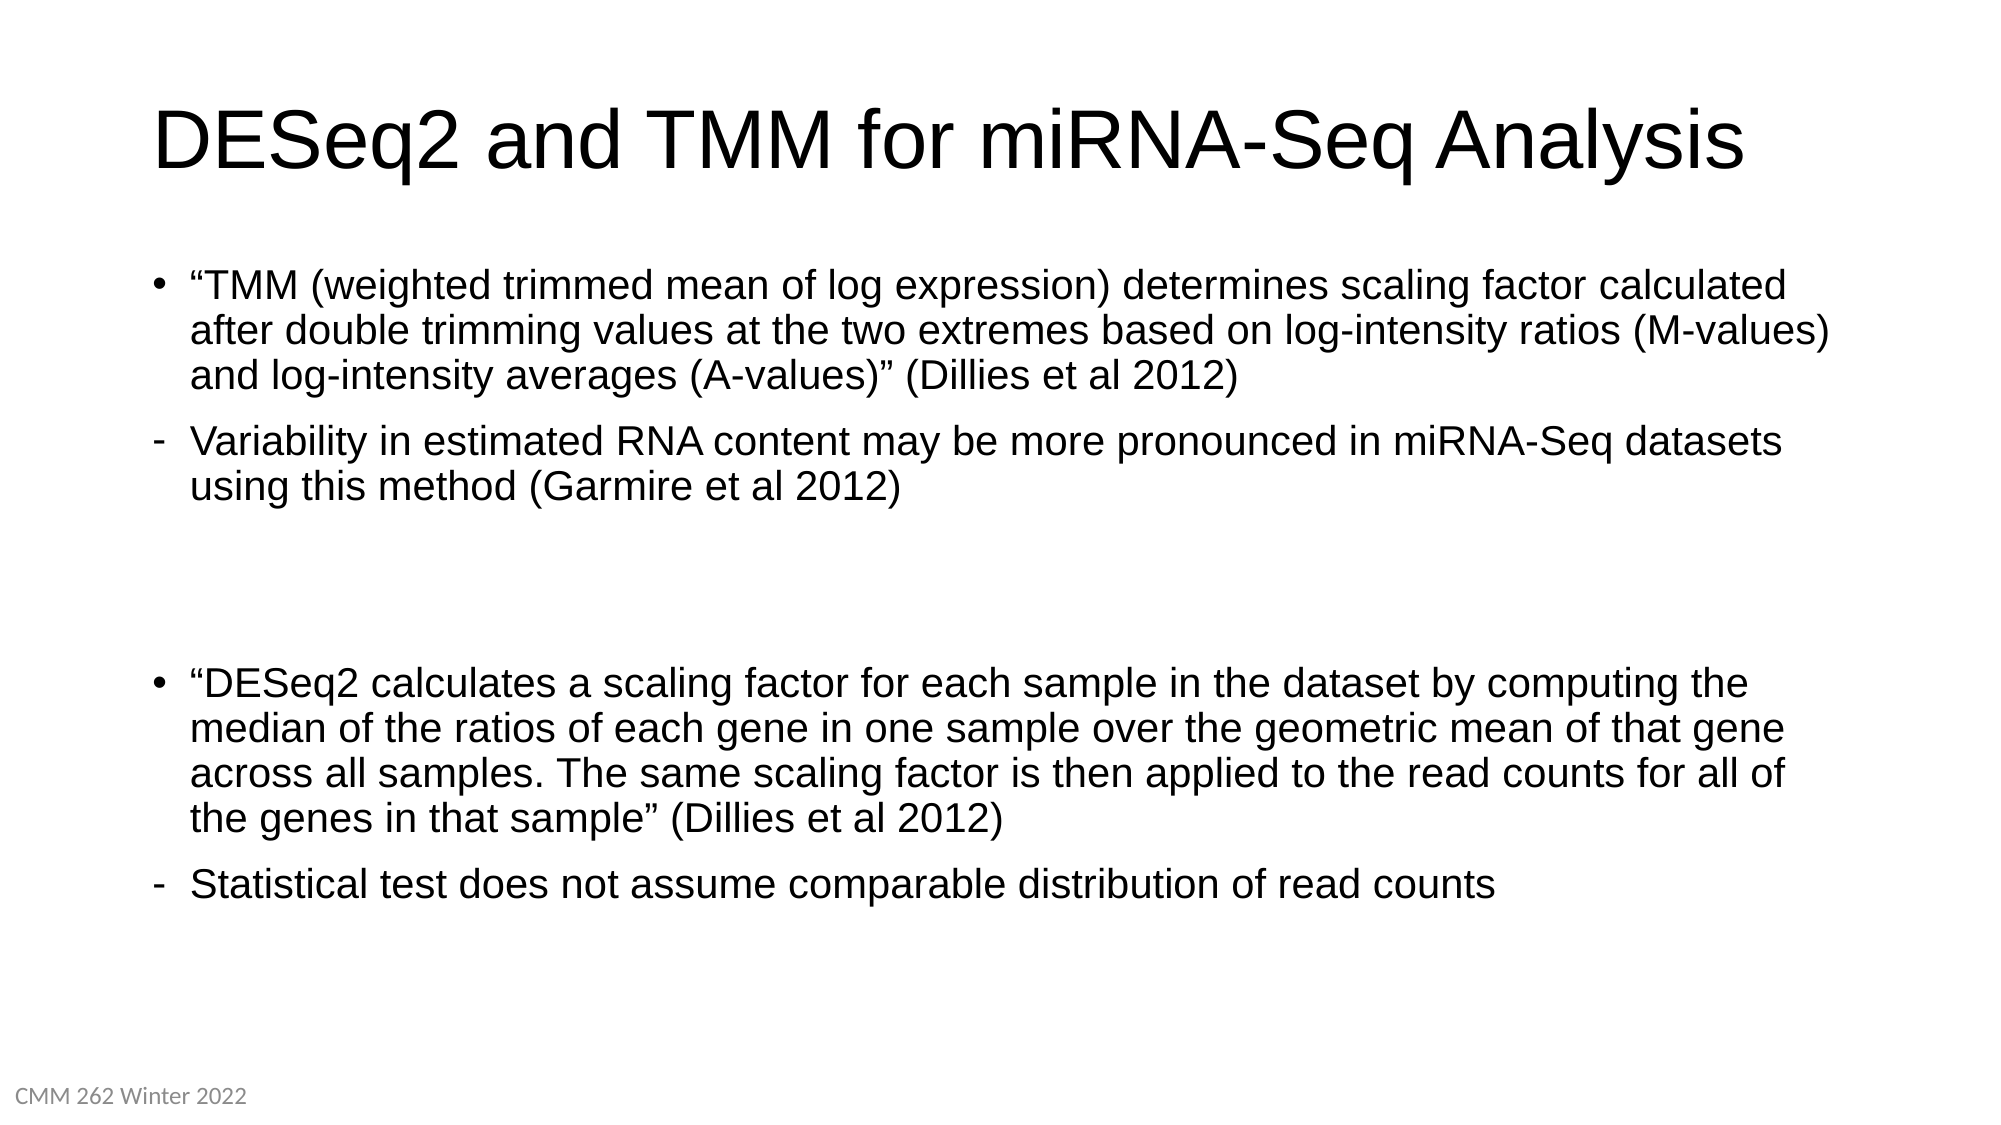

# DESeq2 and TMM for miRNA-Seq Analysis
“TMM (weighted trimmed mean of log expression) determines scaling factor calculated after double trimming values at the two extremes based on log-intensity ratios (M-values) and log-intensity averages (A-values)” (Dillies et al 2012)
Variability in estimated RNA content may be more pronounced in miRNA-Seq datasets using this method (Garmire et al 2012)

“DESeq2 calculates a scaling factor for each sample in the dataset by computing the median of the ratios of each gene in one sample over the geometric mean of that gene across all samples. The same scaling factor is then applied to the read counts for all of the genes in that sample” (Dillies et al 2012)
Statistical test does not assume comparable distribution of read counts

CMM 262 Winter 2022